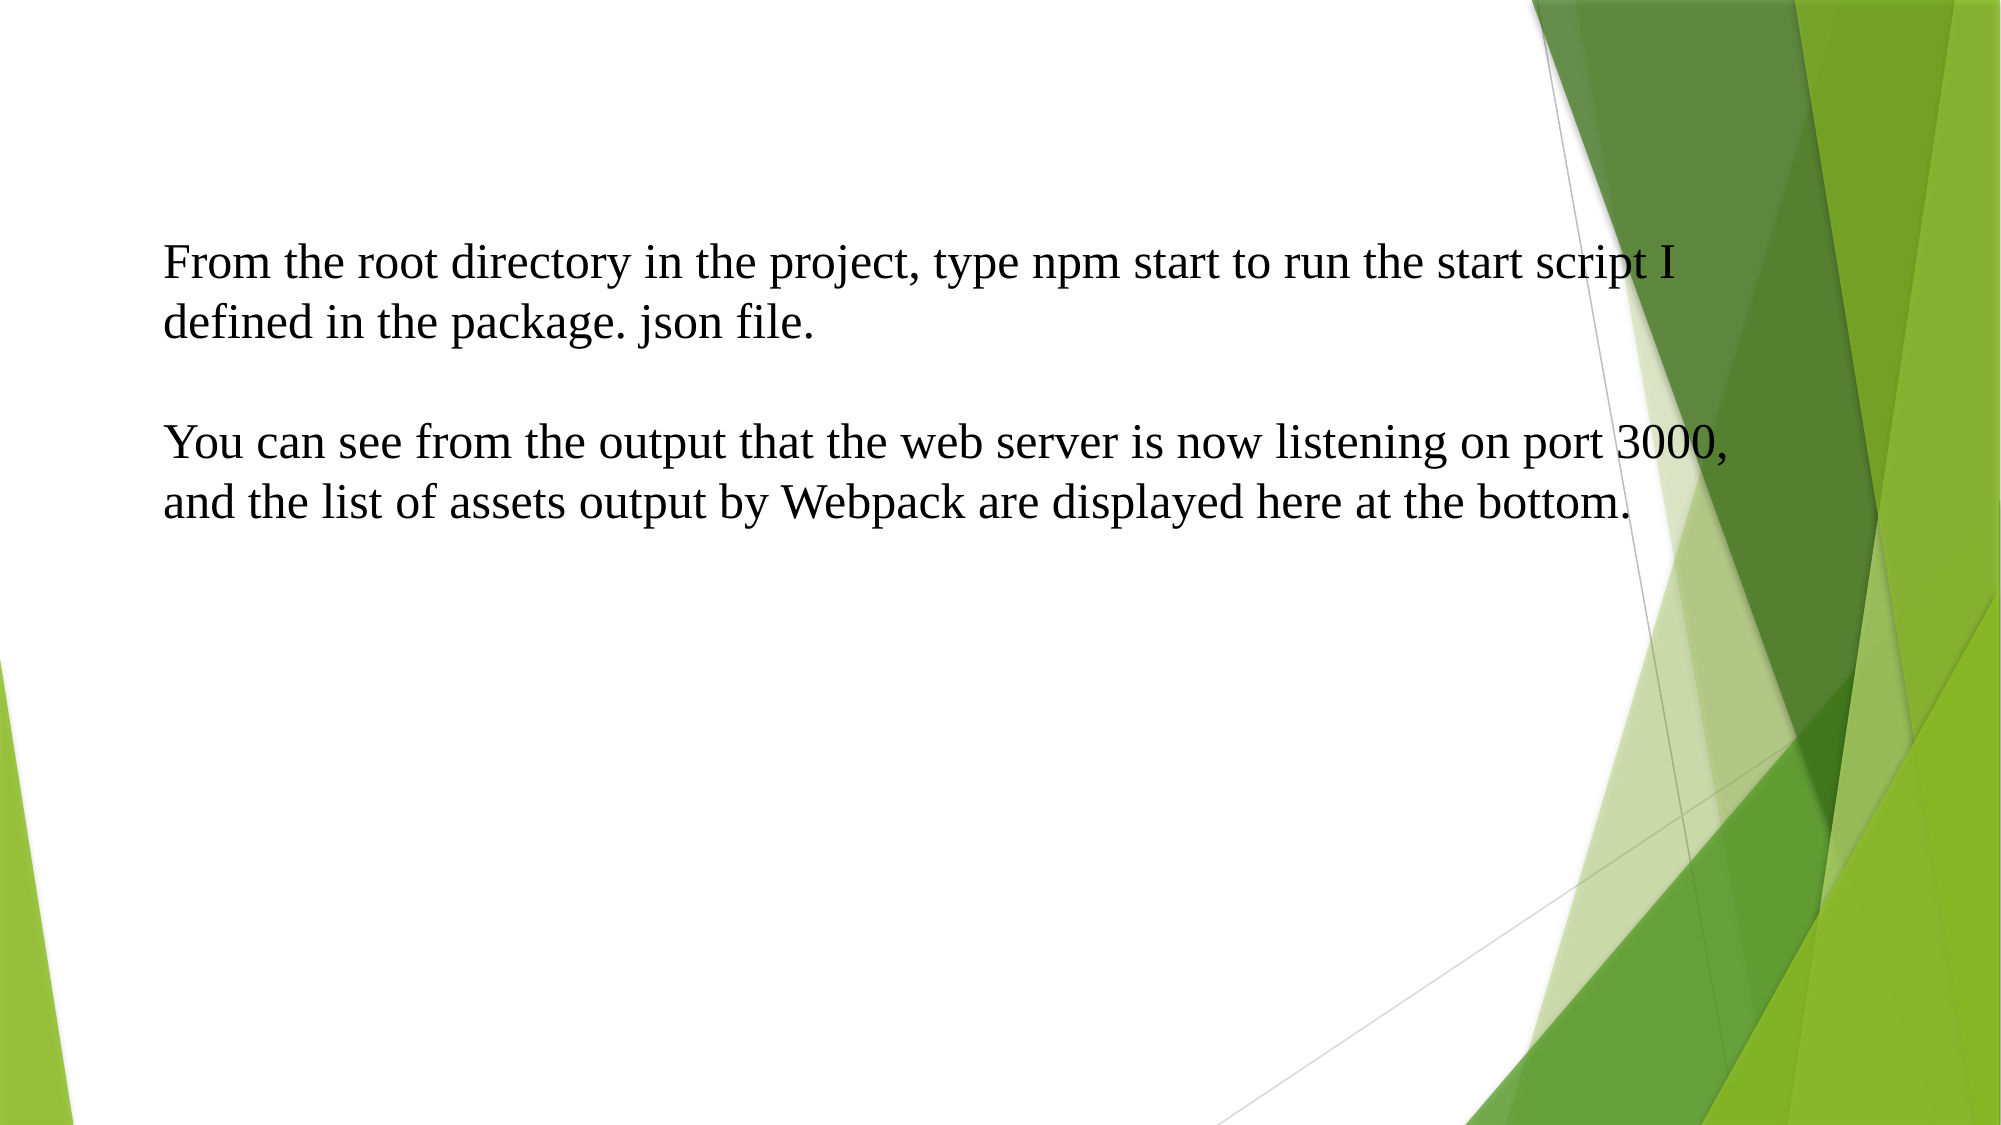

From the root directory in the project, type npm start to run the start script I defined in the package. json file.

You can see from the output that the web server is now listening on port 3000, and the list of assets output by Webpack are displayed here at the bottom.